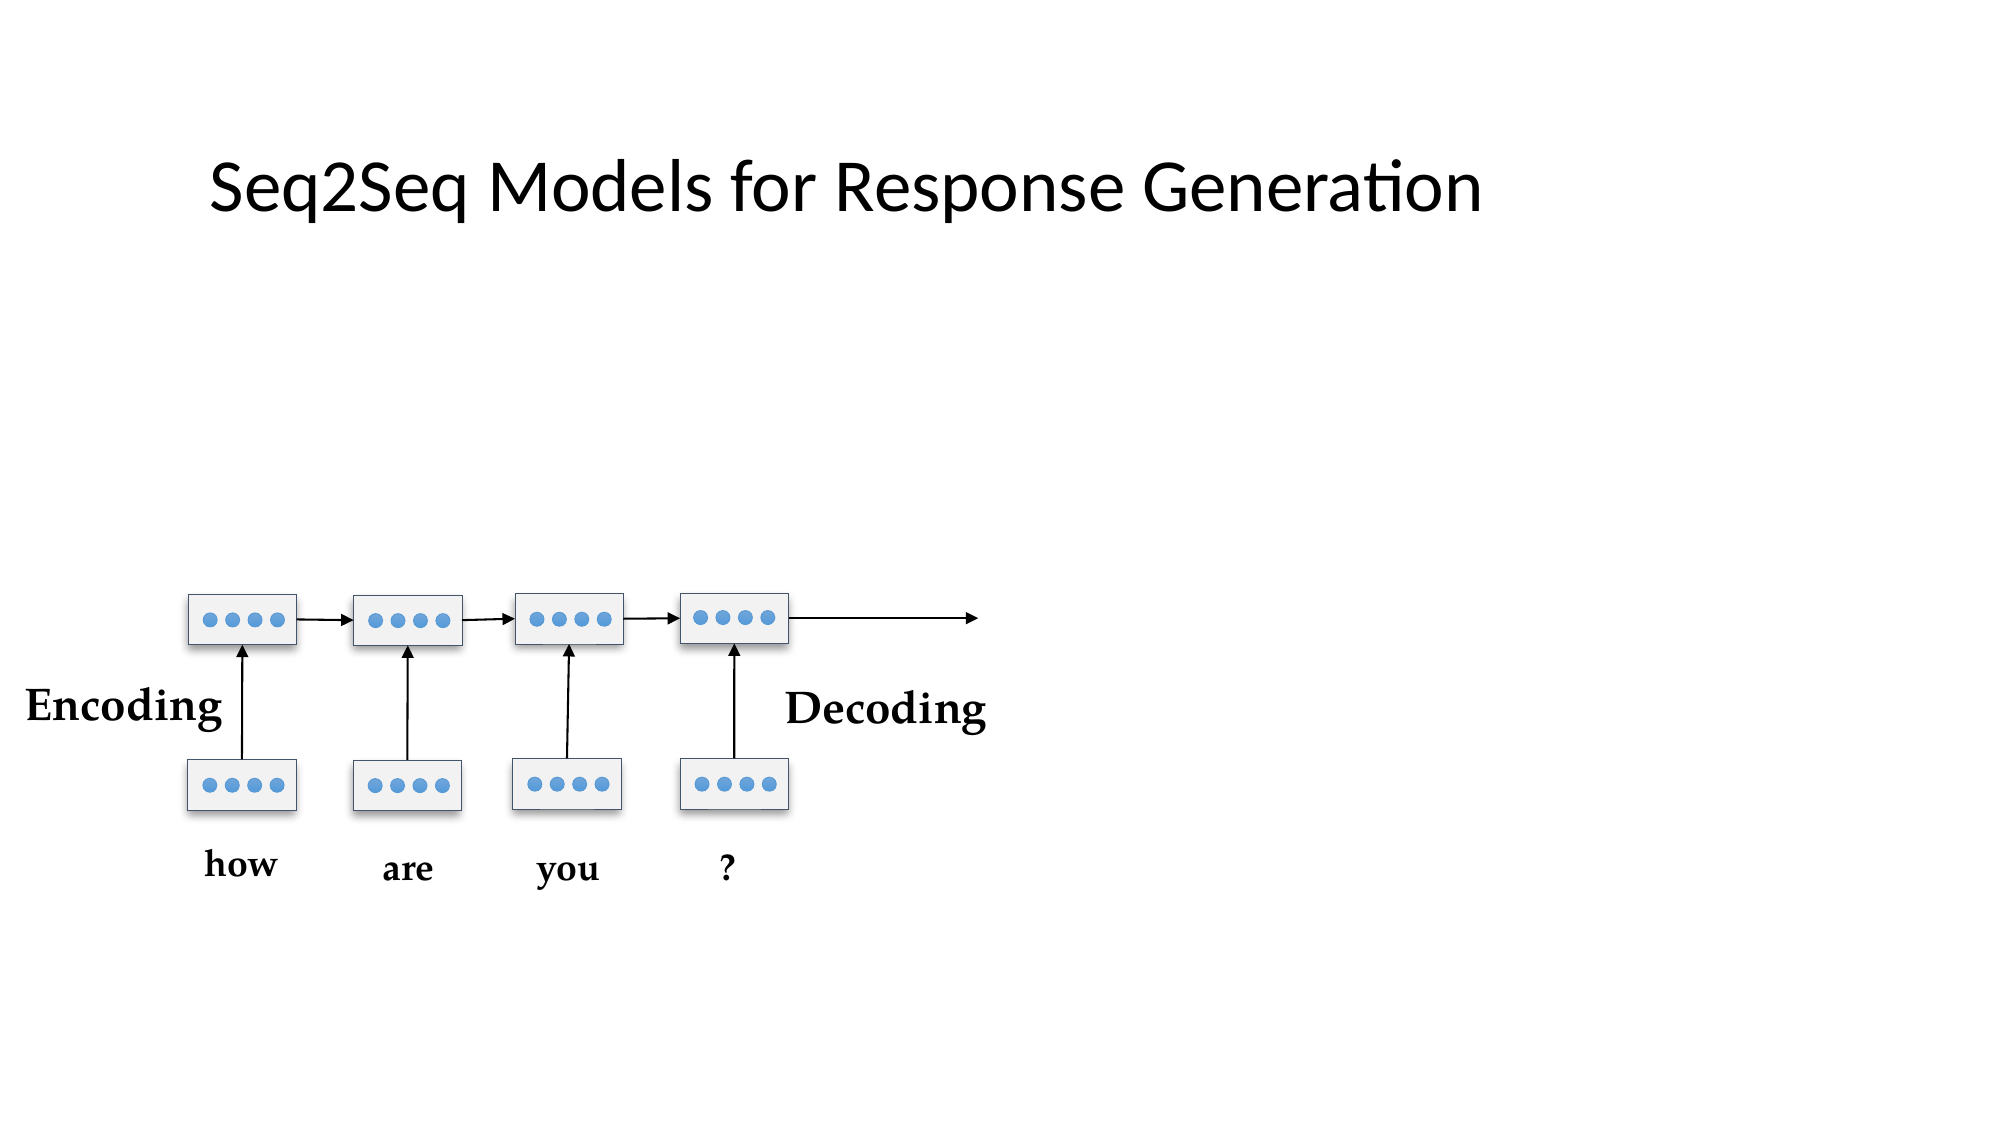

Seq2Seq Models for Response Generation

Encoding
Decoding

how
are
you
?